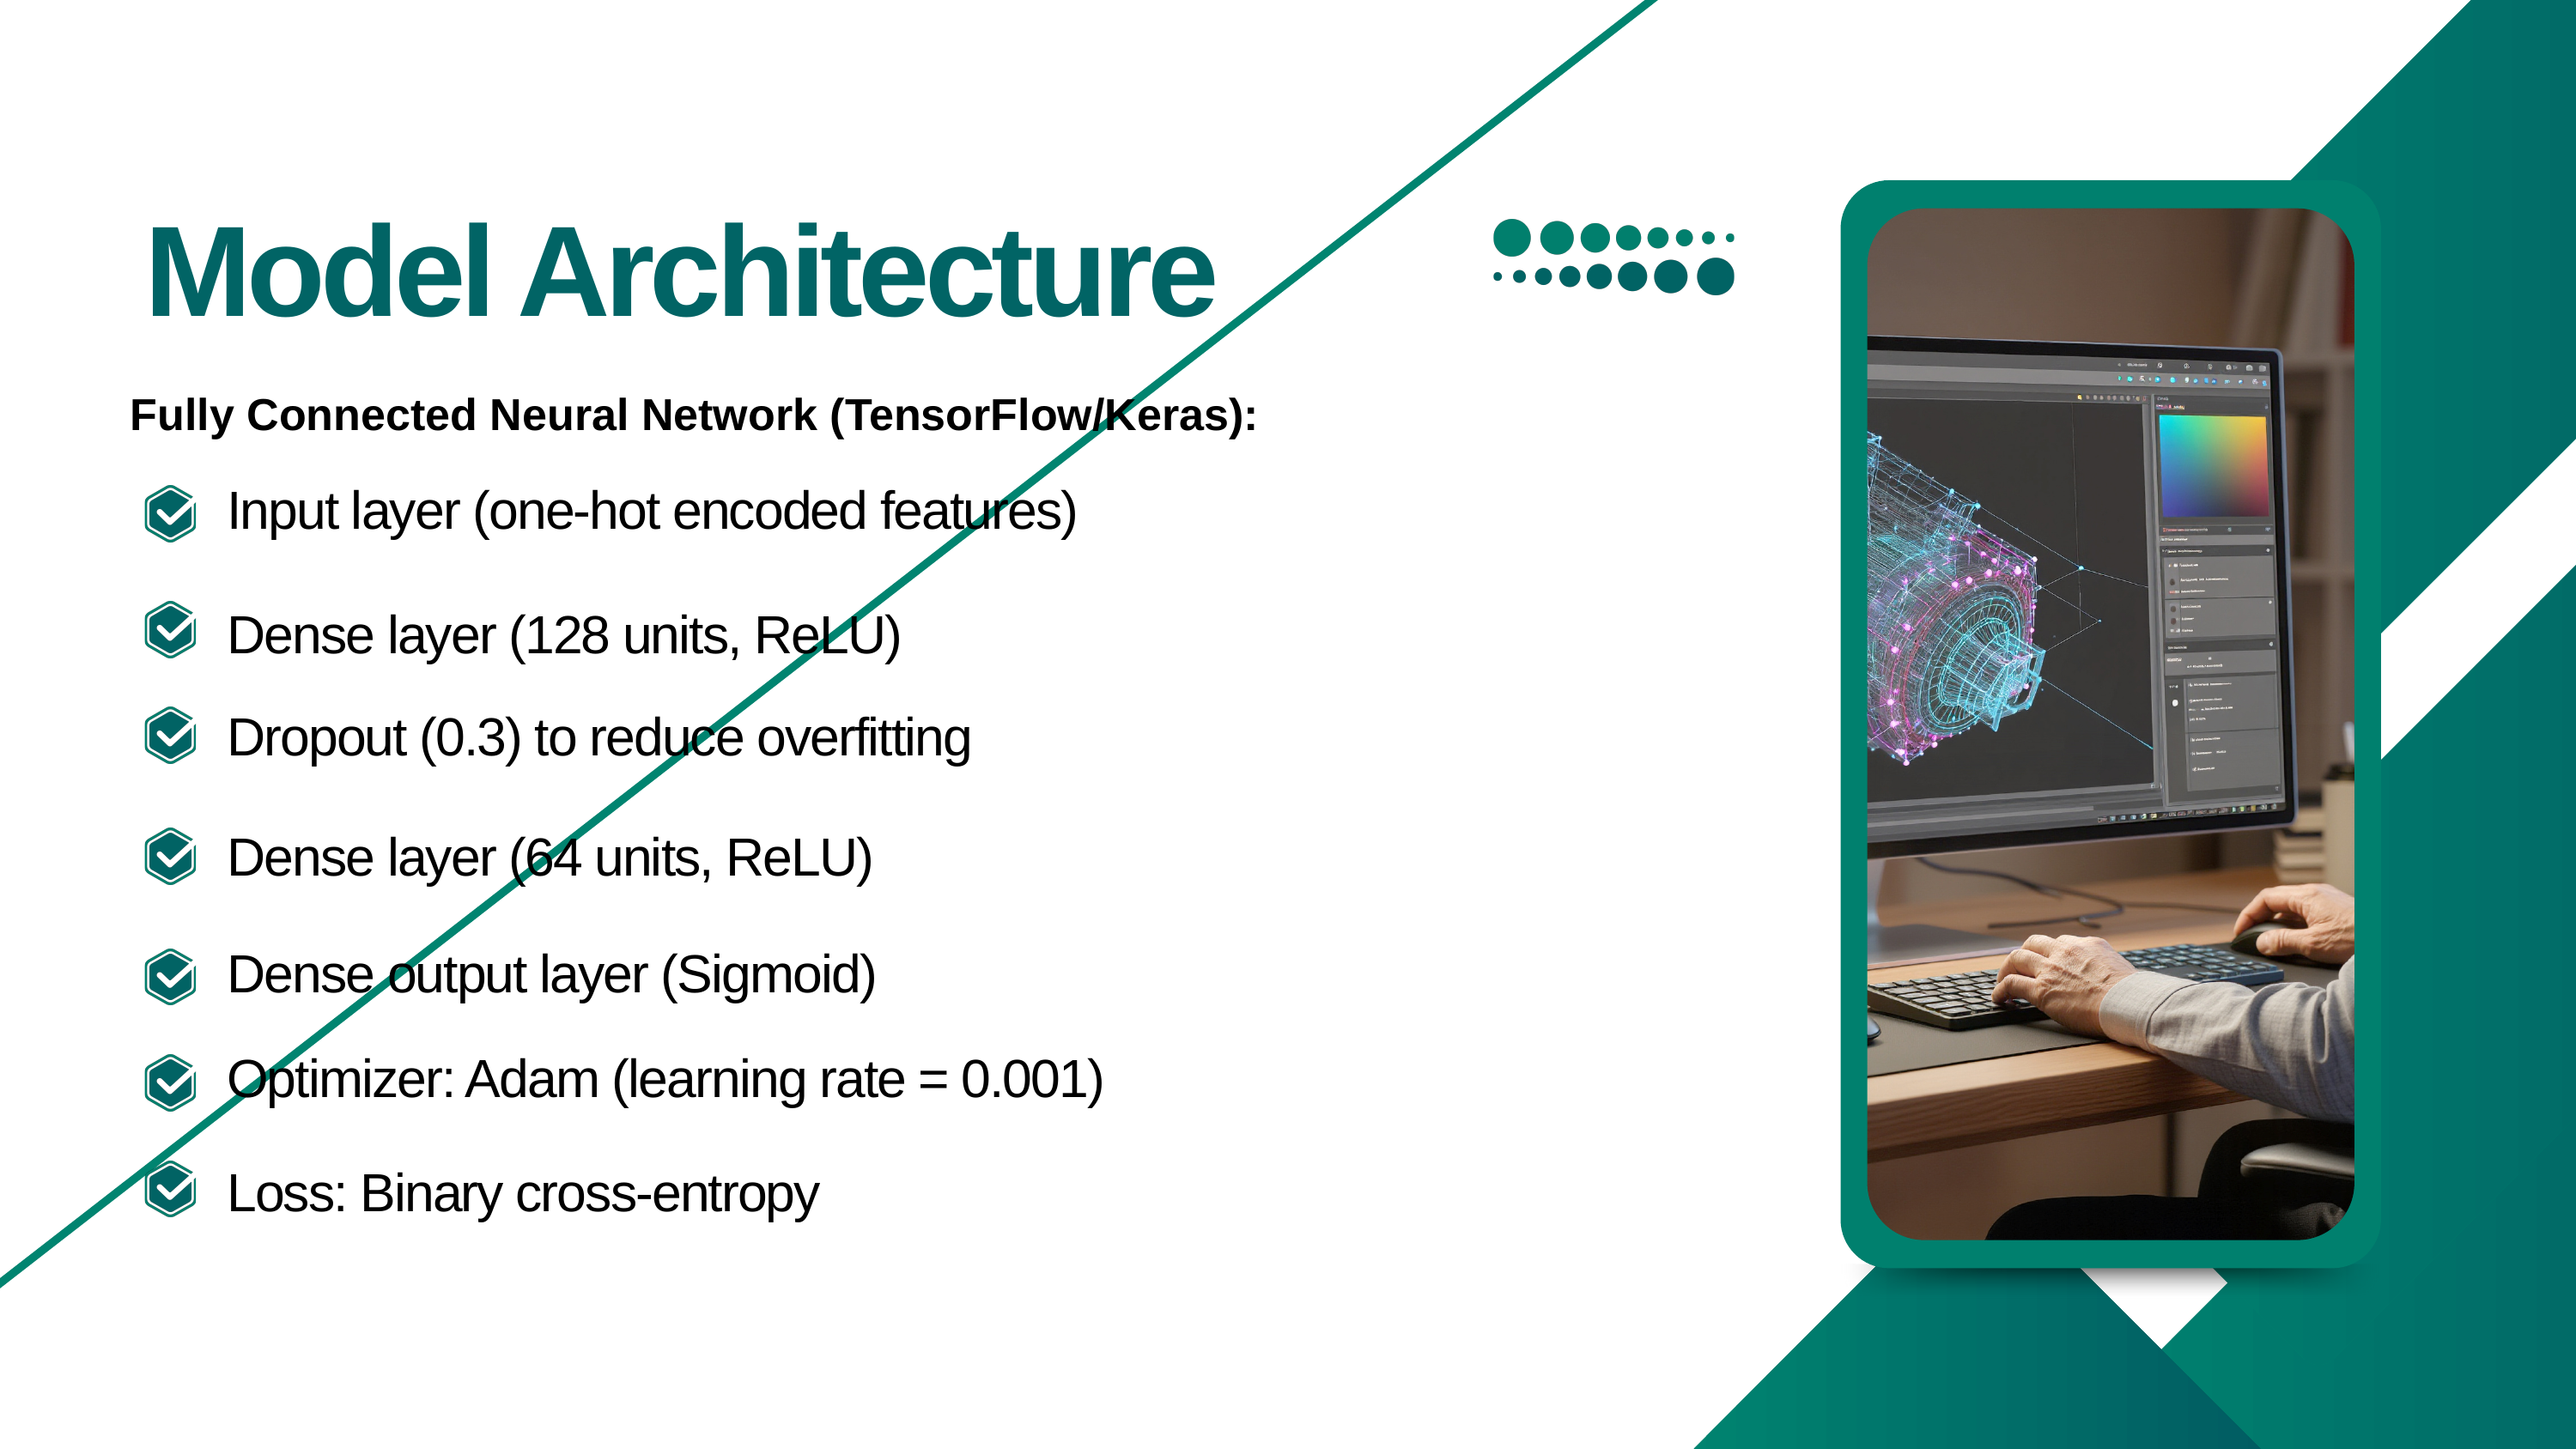

Model Architecture

Fully Connected Neural Network (TensorFlow/Keras):
Input layer (one-hot encoded features)

Dense layer (128 units, ReLU)

Dropout (0.3) to reduce overfitting

Dense layer (64 units, ReLU)

Dense output layer (Sigmoid)

Optimizer: Adam (learning rate = 0.001)

Loss: Binary cross-entropy